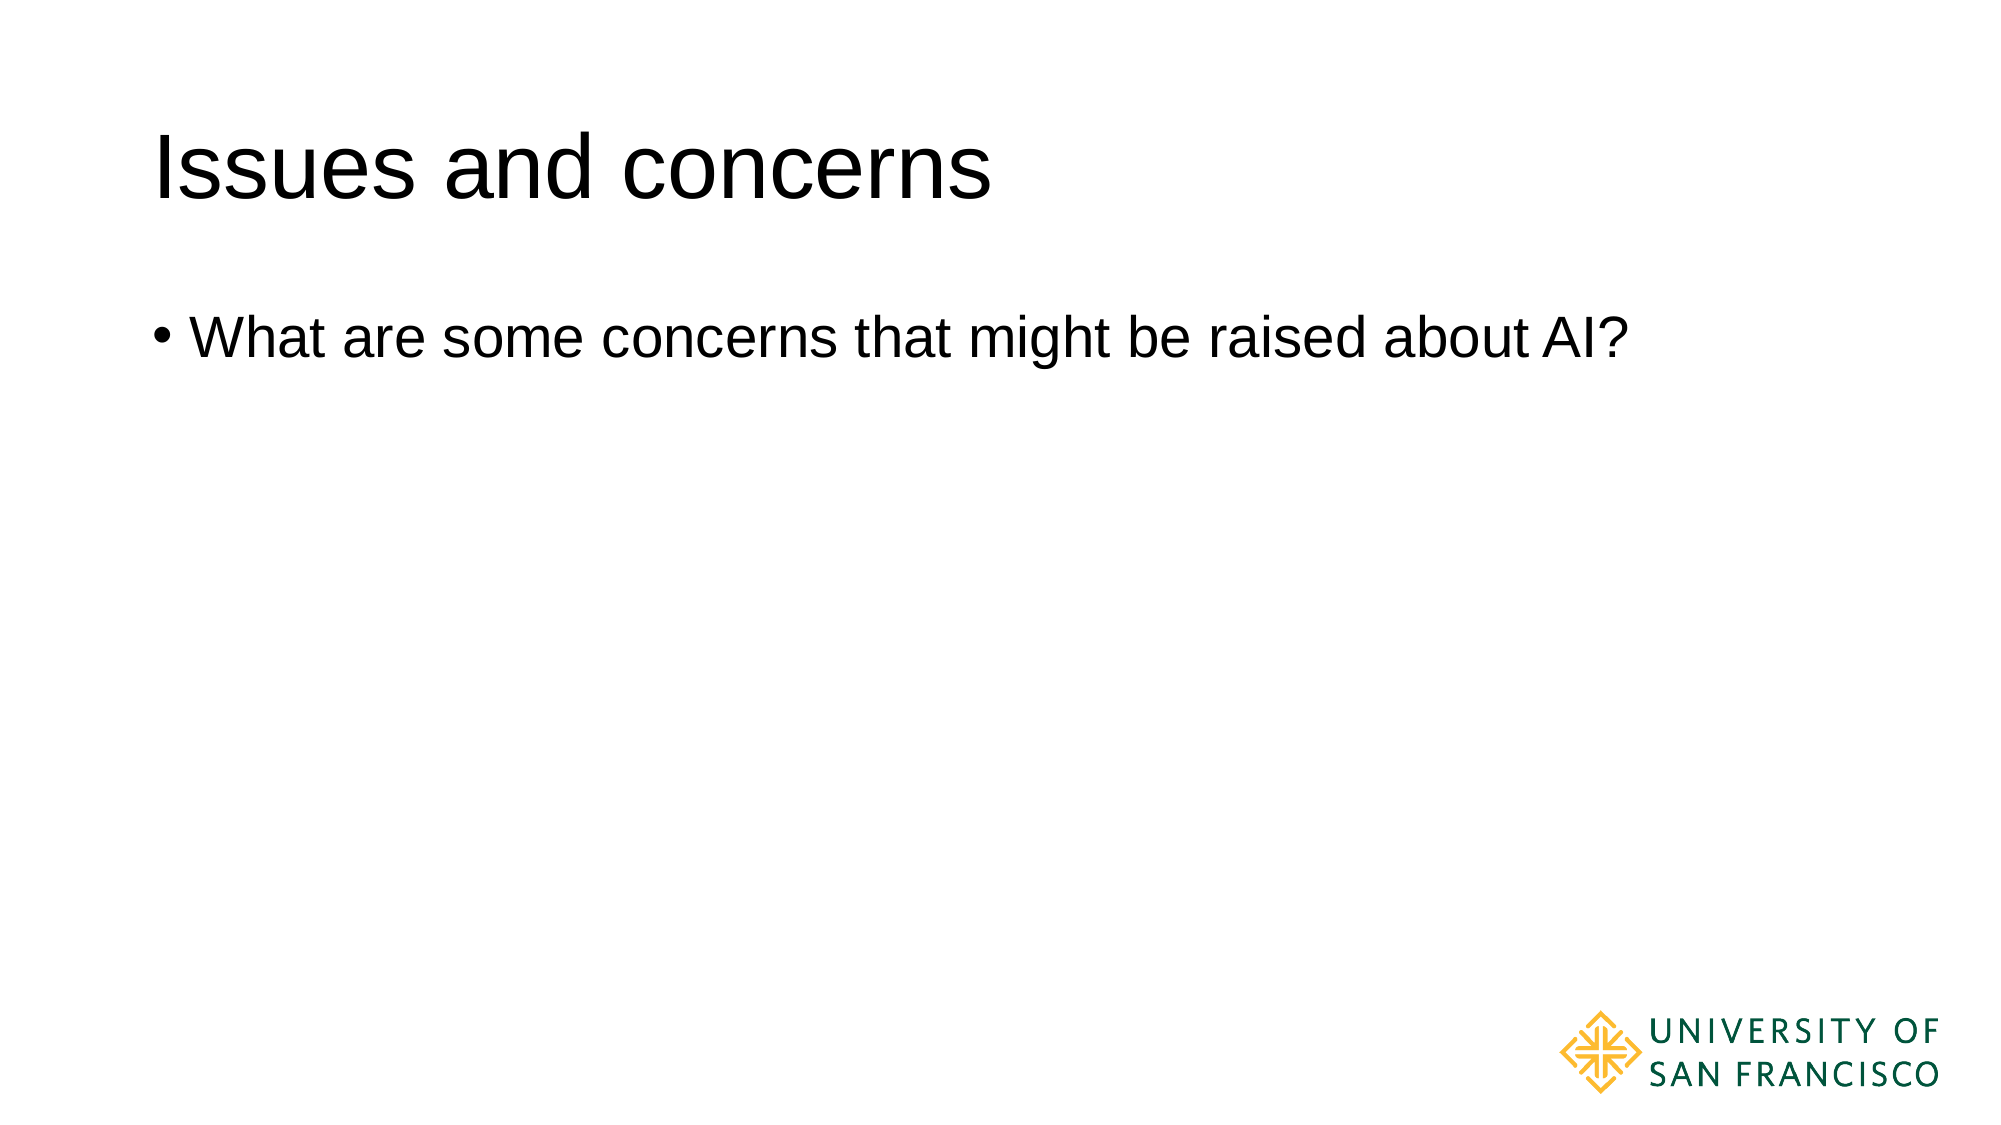

# Issues and concerns
What are some concerns that might be raised about AI?